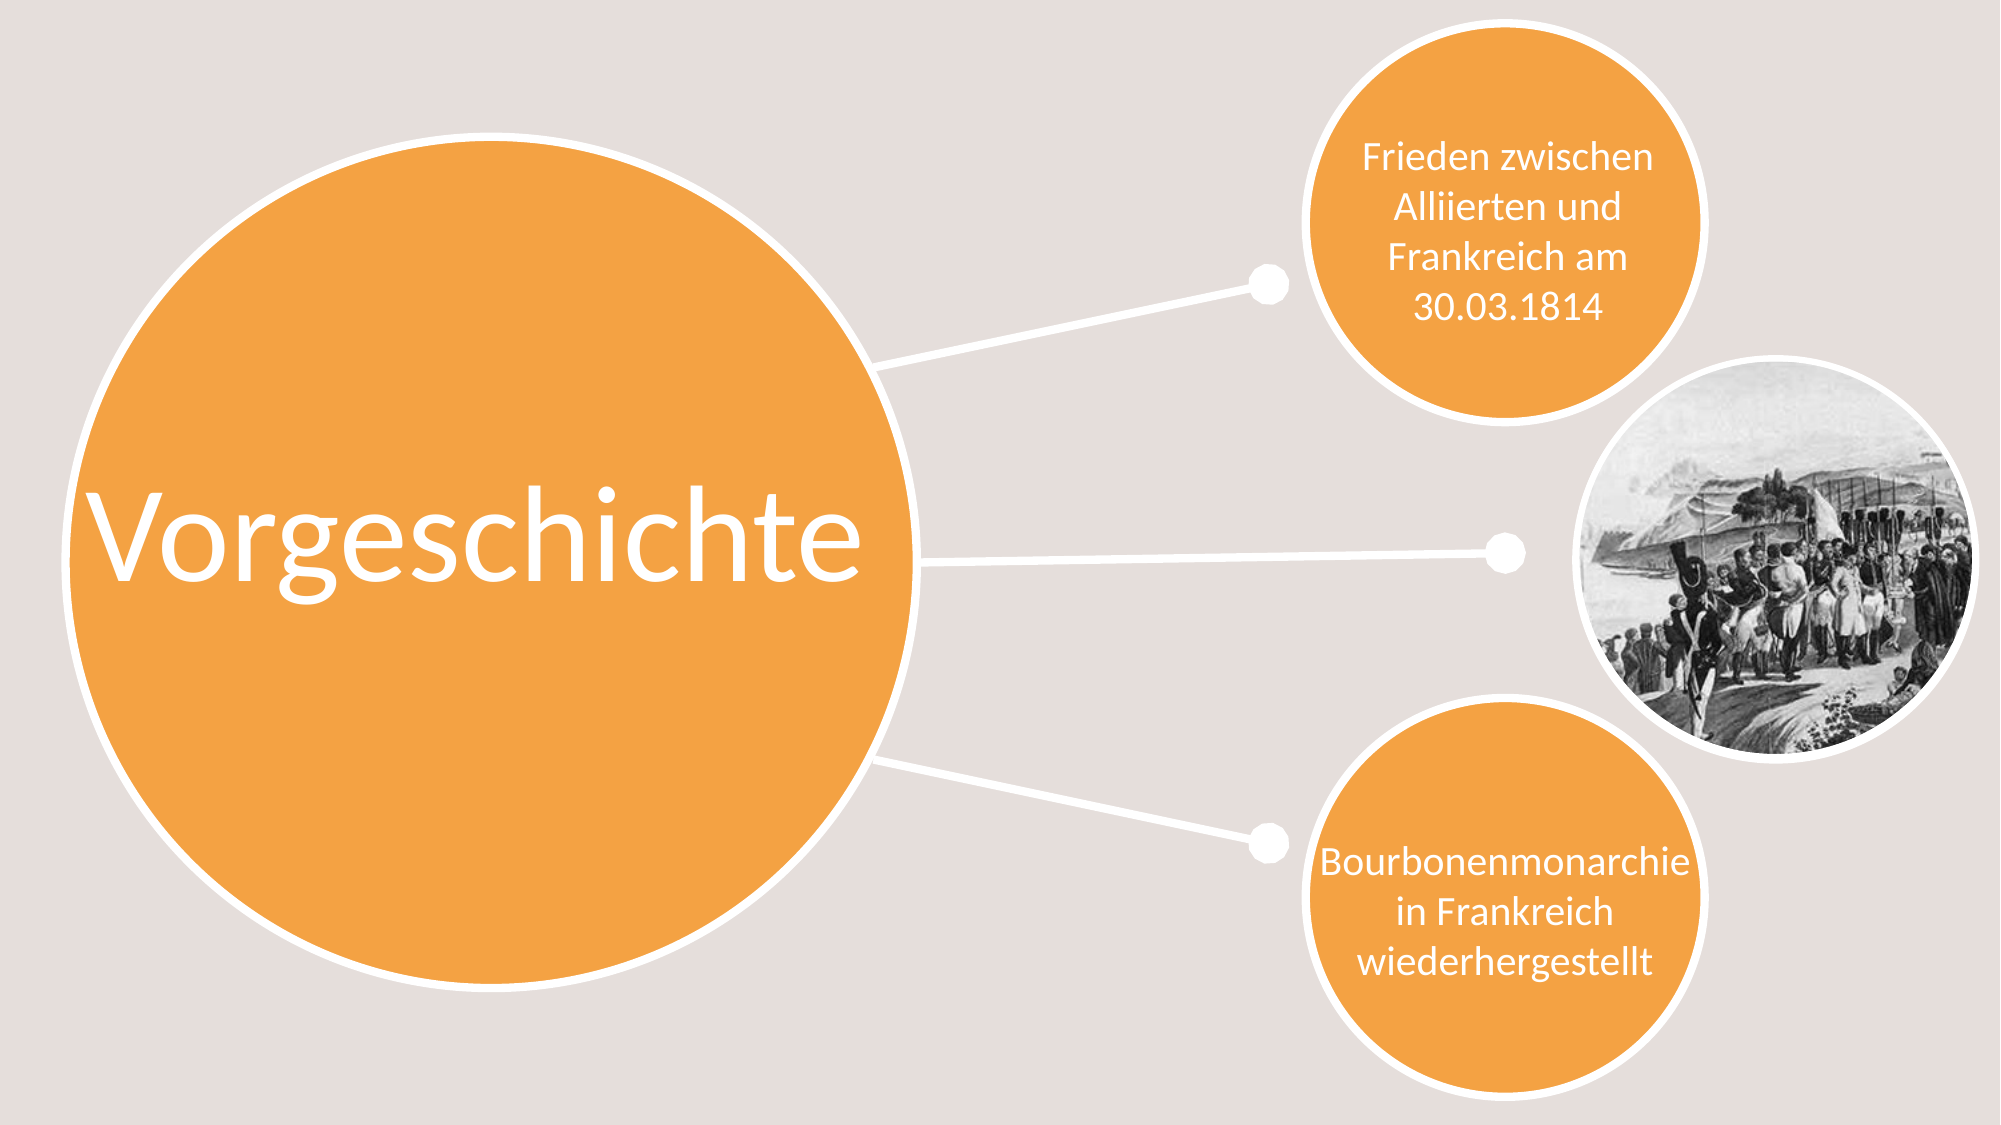

Frieden zwischen Alliierten und Frankreich am 30.03.1814

Napoleon nach Elba verbannt
Vorgeschichte

Bourbonenmonarchie in Frankreich wiederhergestellt